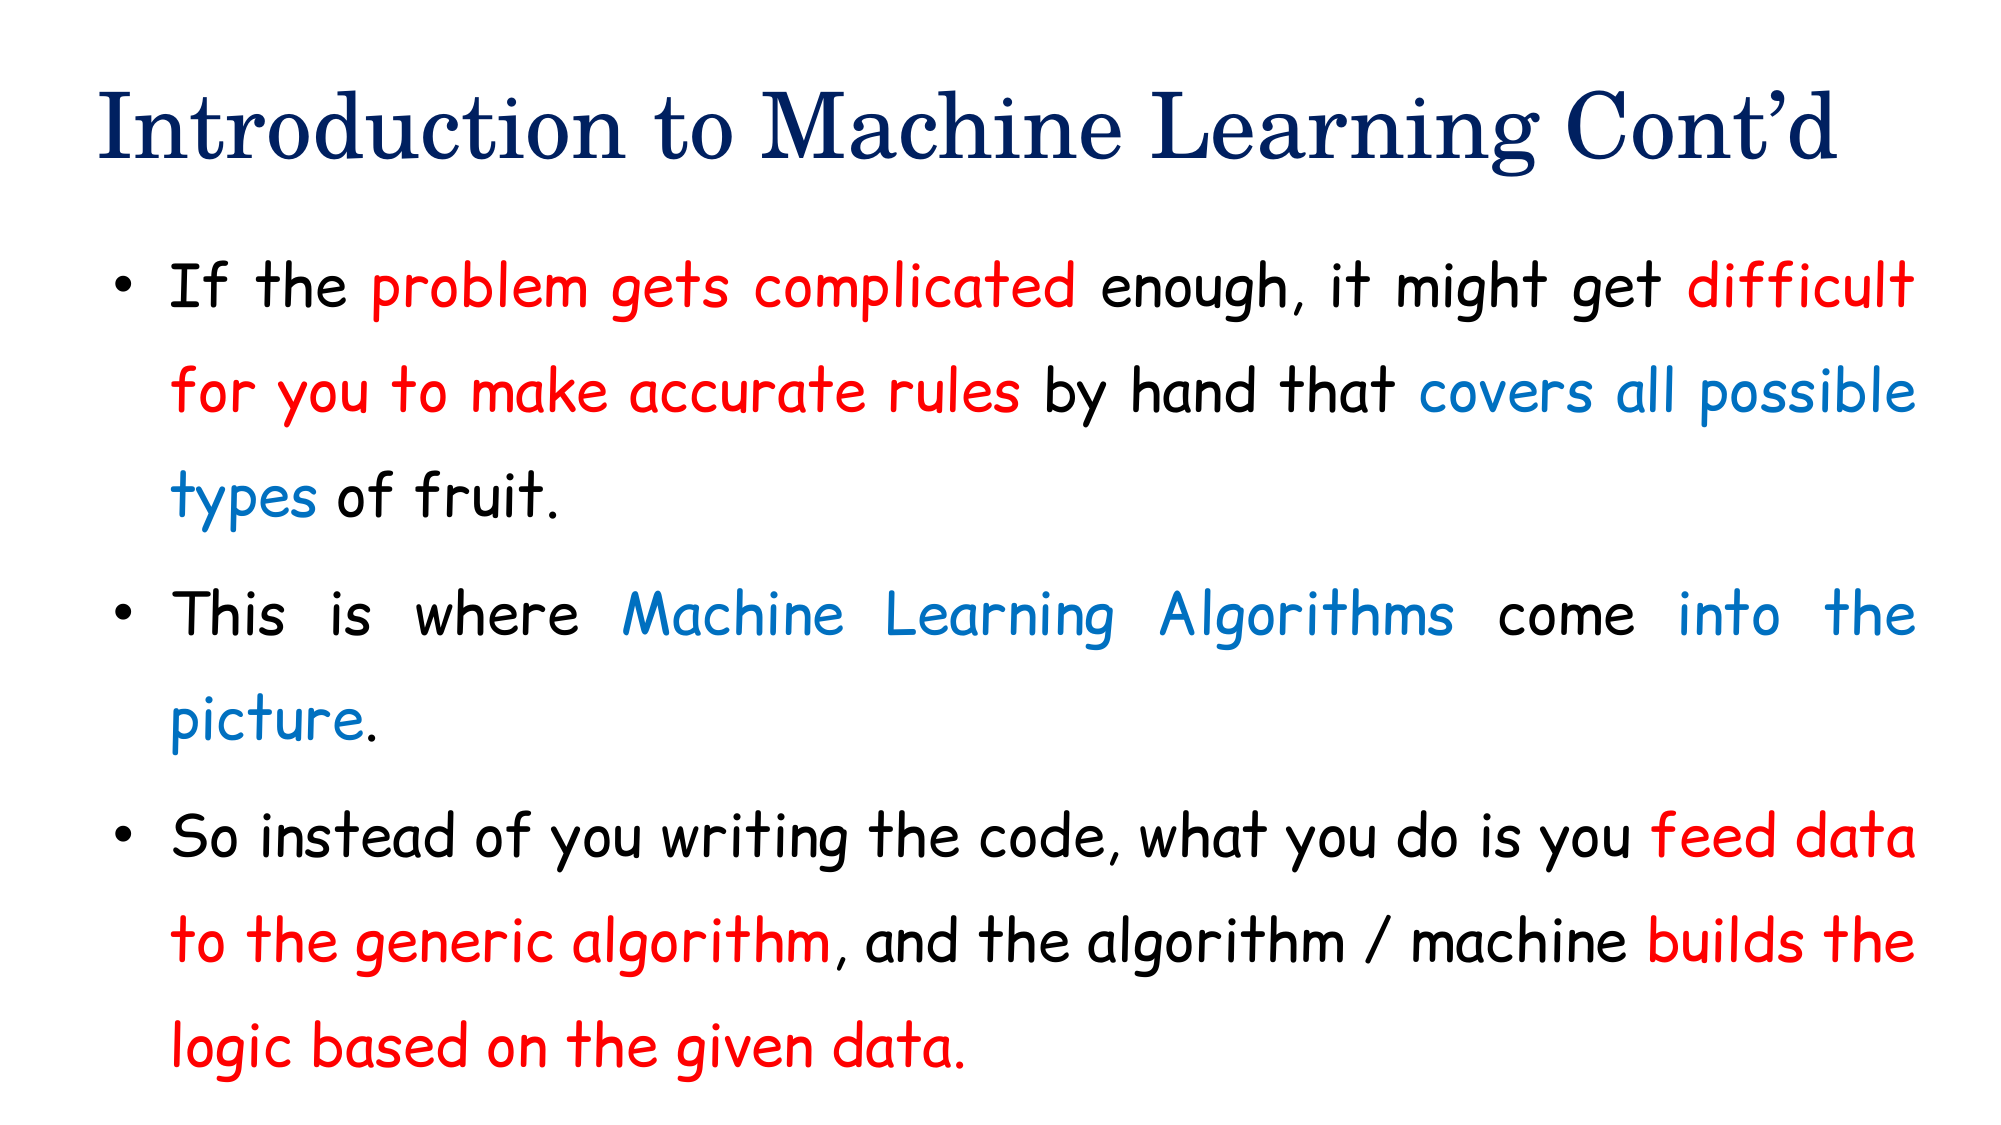

# Introduction to Machine Learning Cont’d
If the problem gets complicated enough, it might get difficult for you to make accurate rules by hand that covers all possible types of fruit.
This is where Machine Learning Algorithms come into the picture.
So instead of you writing the code, what you do is you feed data to the generic algorithm, and the algorithm / machine builds the logic based on the given data.